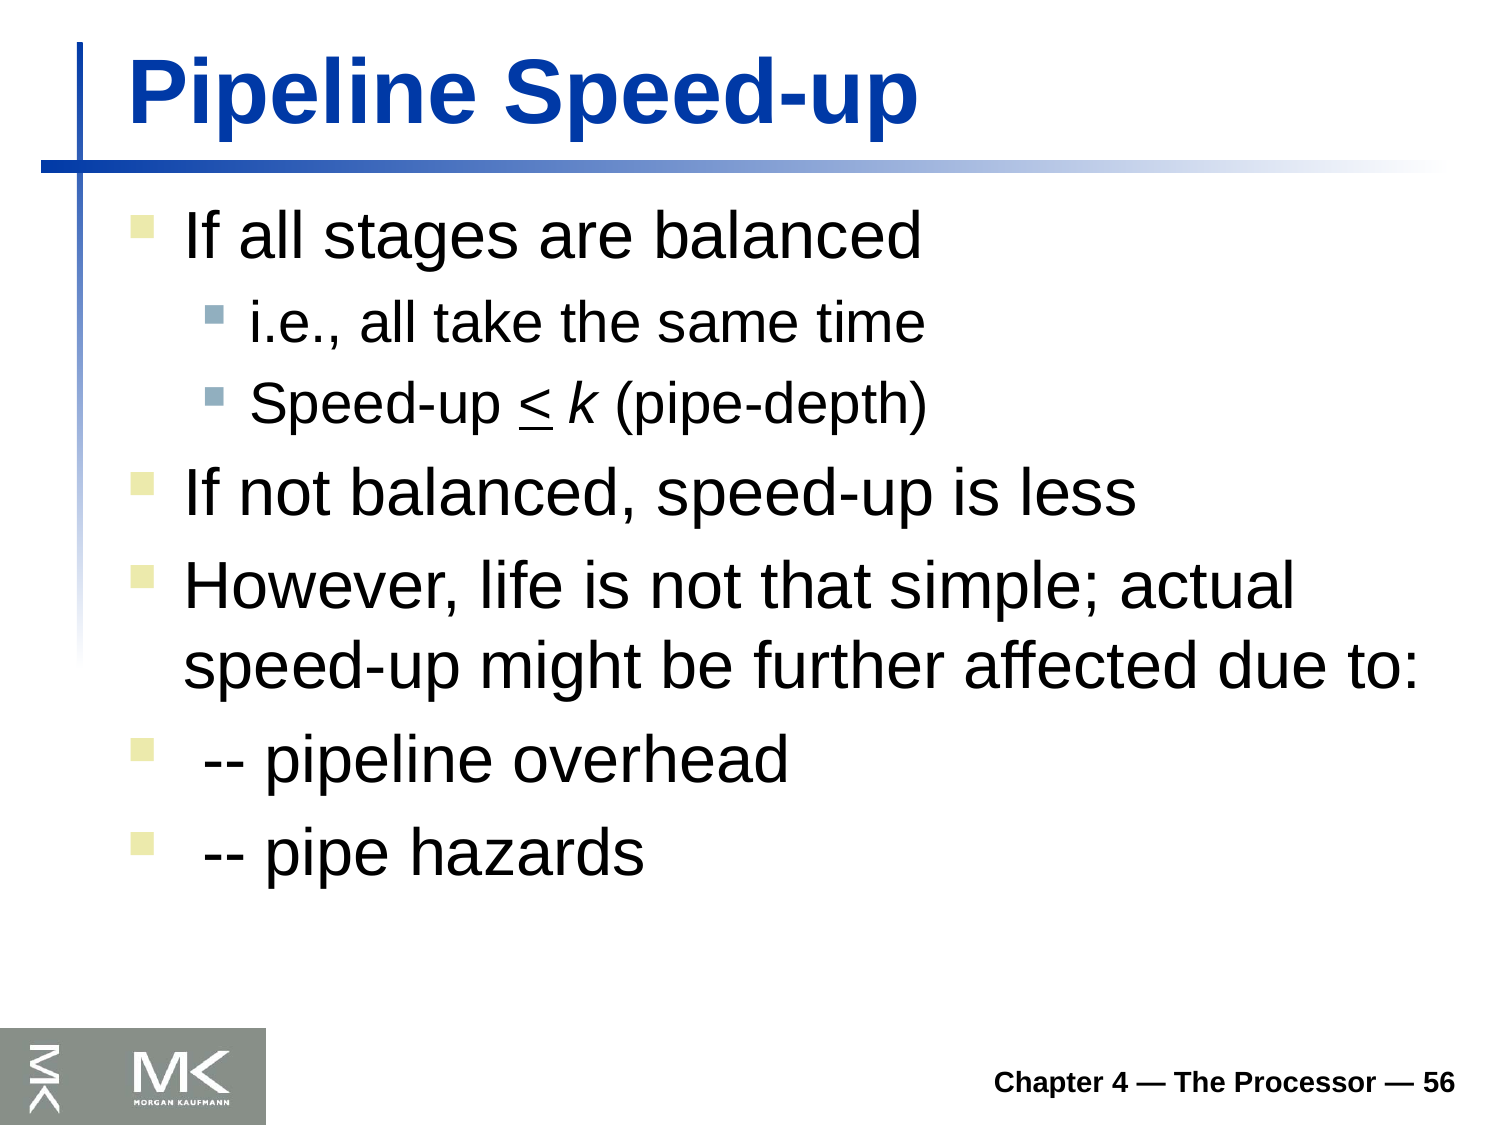

# Pipeline Speed-up
If all stages are balanced
i.e., all take the same time
Speed-up < k (pipe-depth)
If not balanced, speed-up is less
However, life is not that simple; actual speed-up might be further affected due to:
 -- pipeline overhead
 -- pipe hazards
Chapter 4 — The Processor — 56